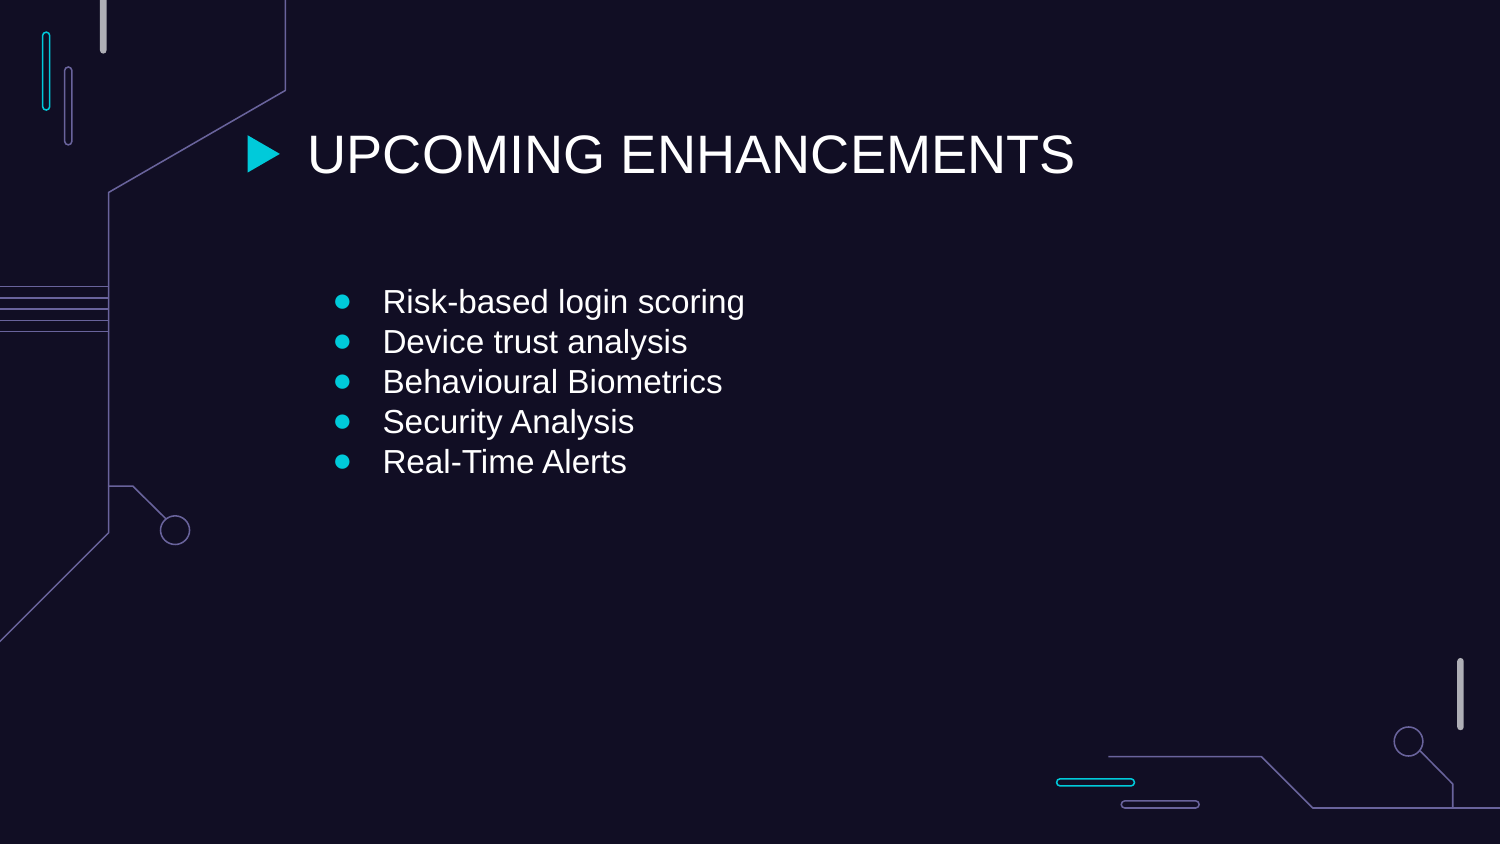

# UPCOMING ENHANCEMENTS

Risk-based login scoring
Device trust analysis
Behavioural Biometrics
Security Analysis
Real-Time Alerts